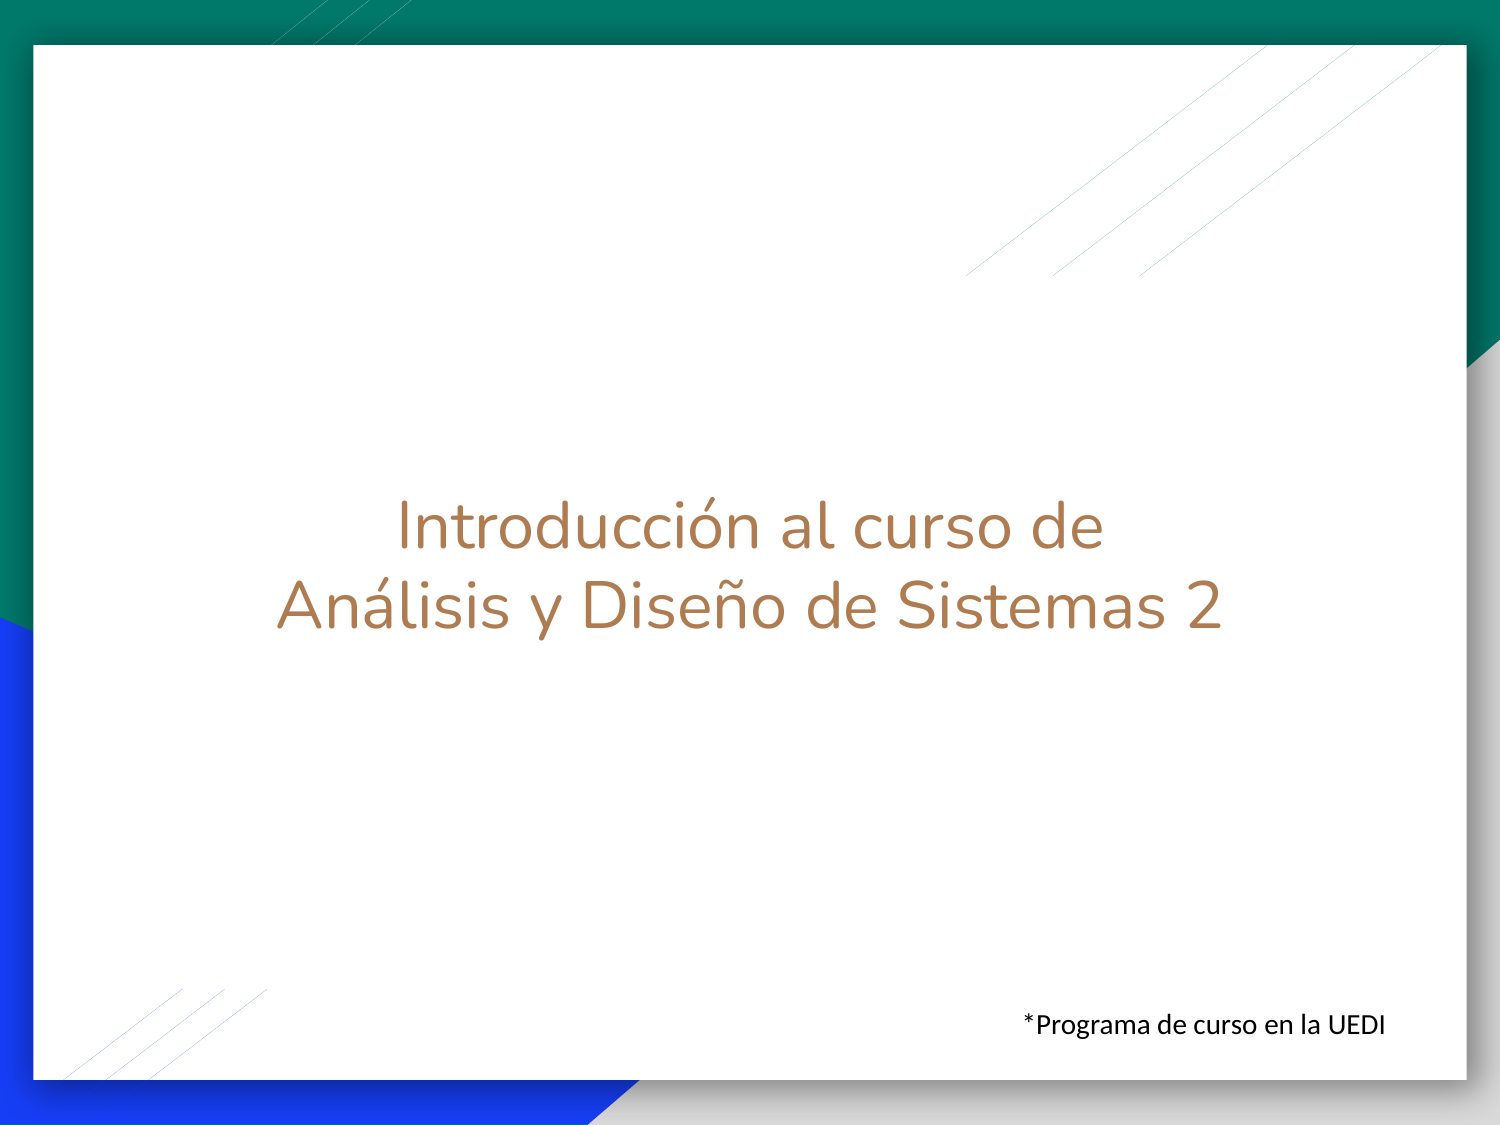

# Introducción al curso de
Análisis y Diseño de Sistemas 2
*Programa de curso en la UEDI